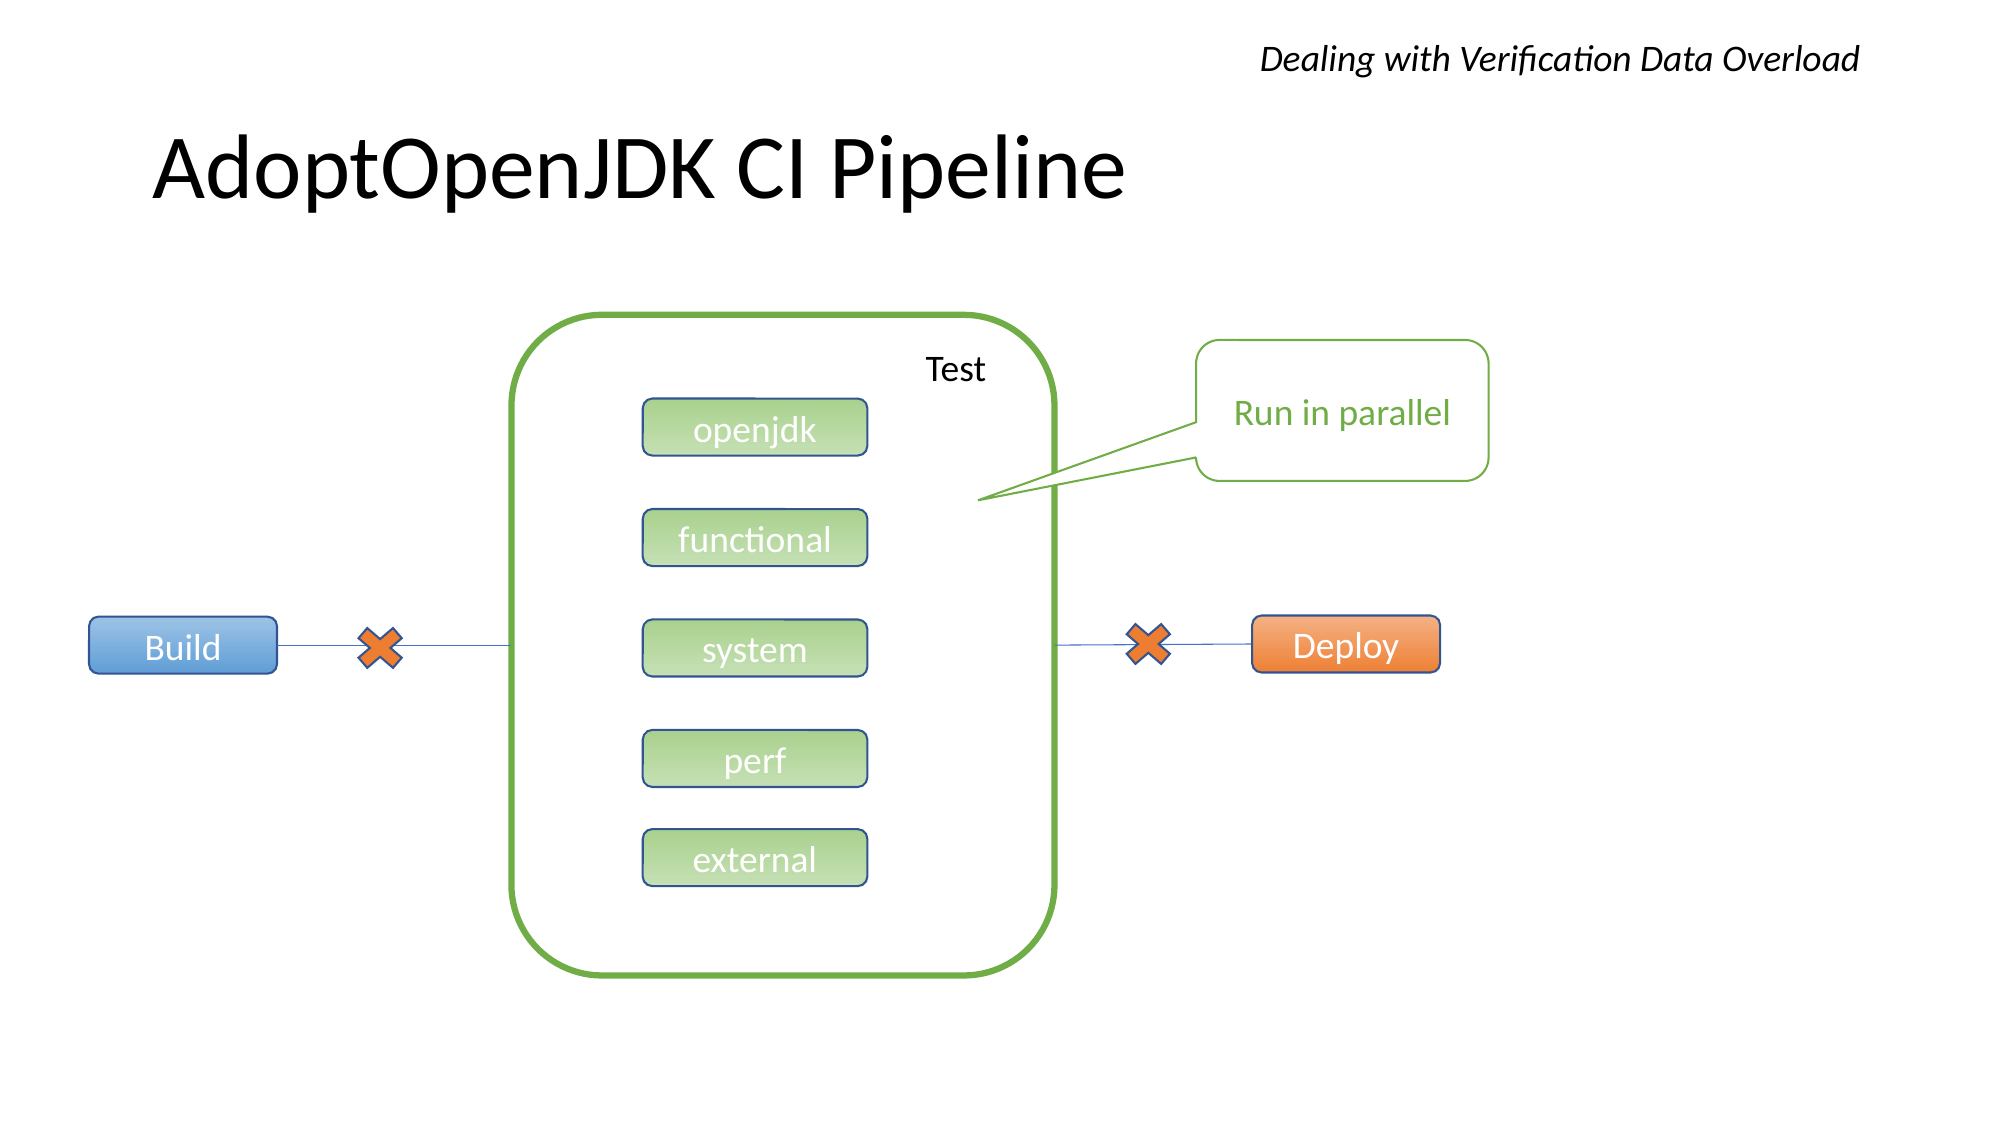

Dealing with Verification Data Overload
# AdoptOpenJDK CI Pipeline

Test
Run in parallel
openjdk
functional

Deploy
Build
system

perf
external